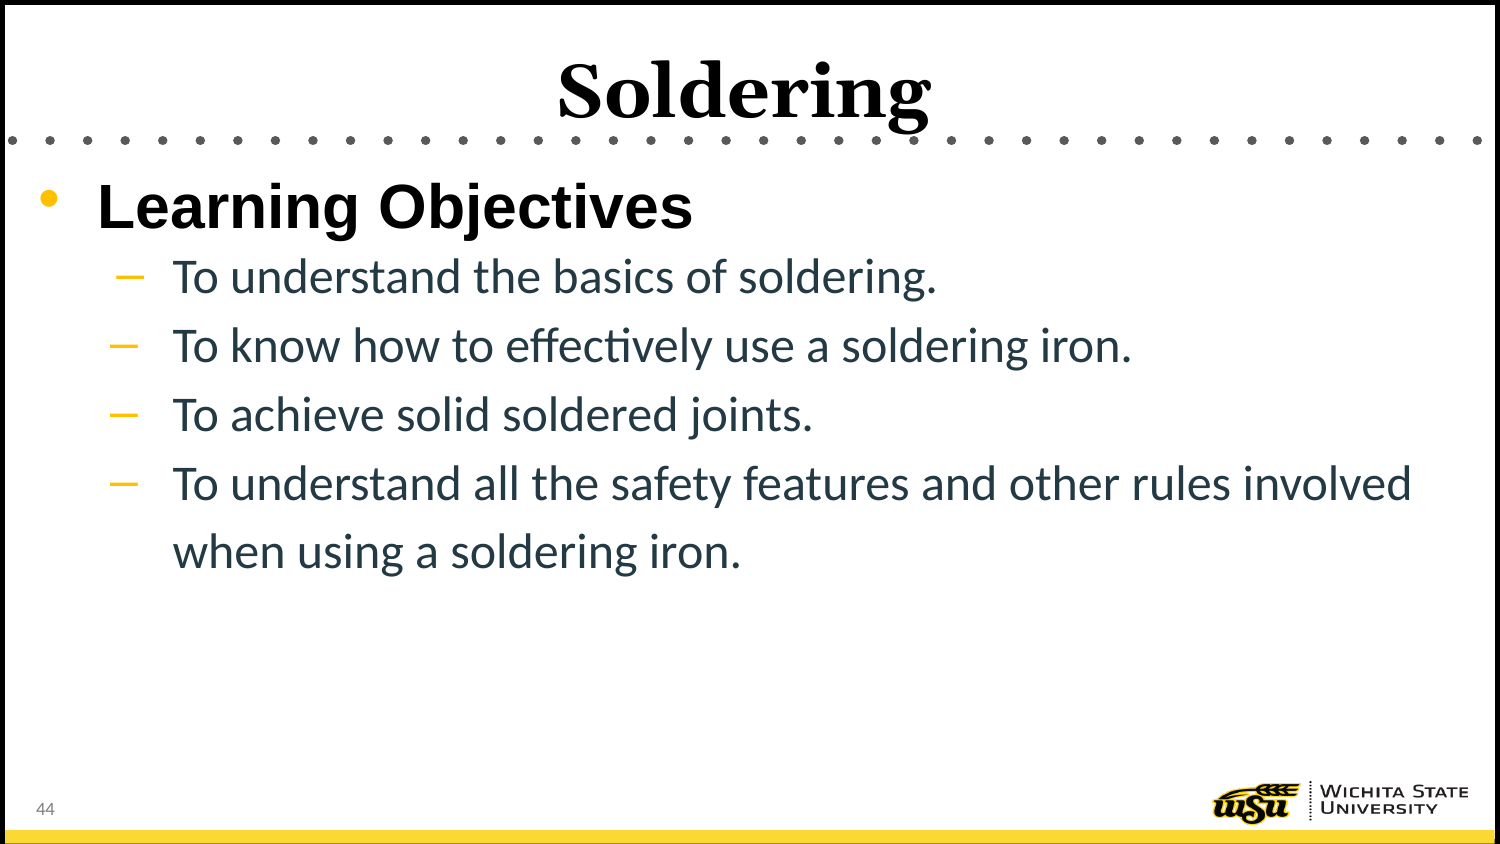

# Soldering
Learning Objectives
To understand the basics of soldering.
To know how to effectively use a soldering iron.
To achieve solid soldered joints.
To understand all the safety features and other rules involved  when using a soldering iron.